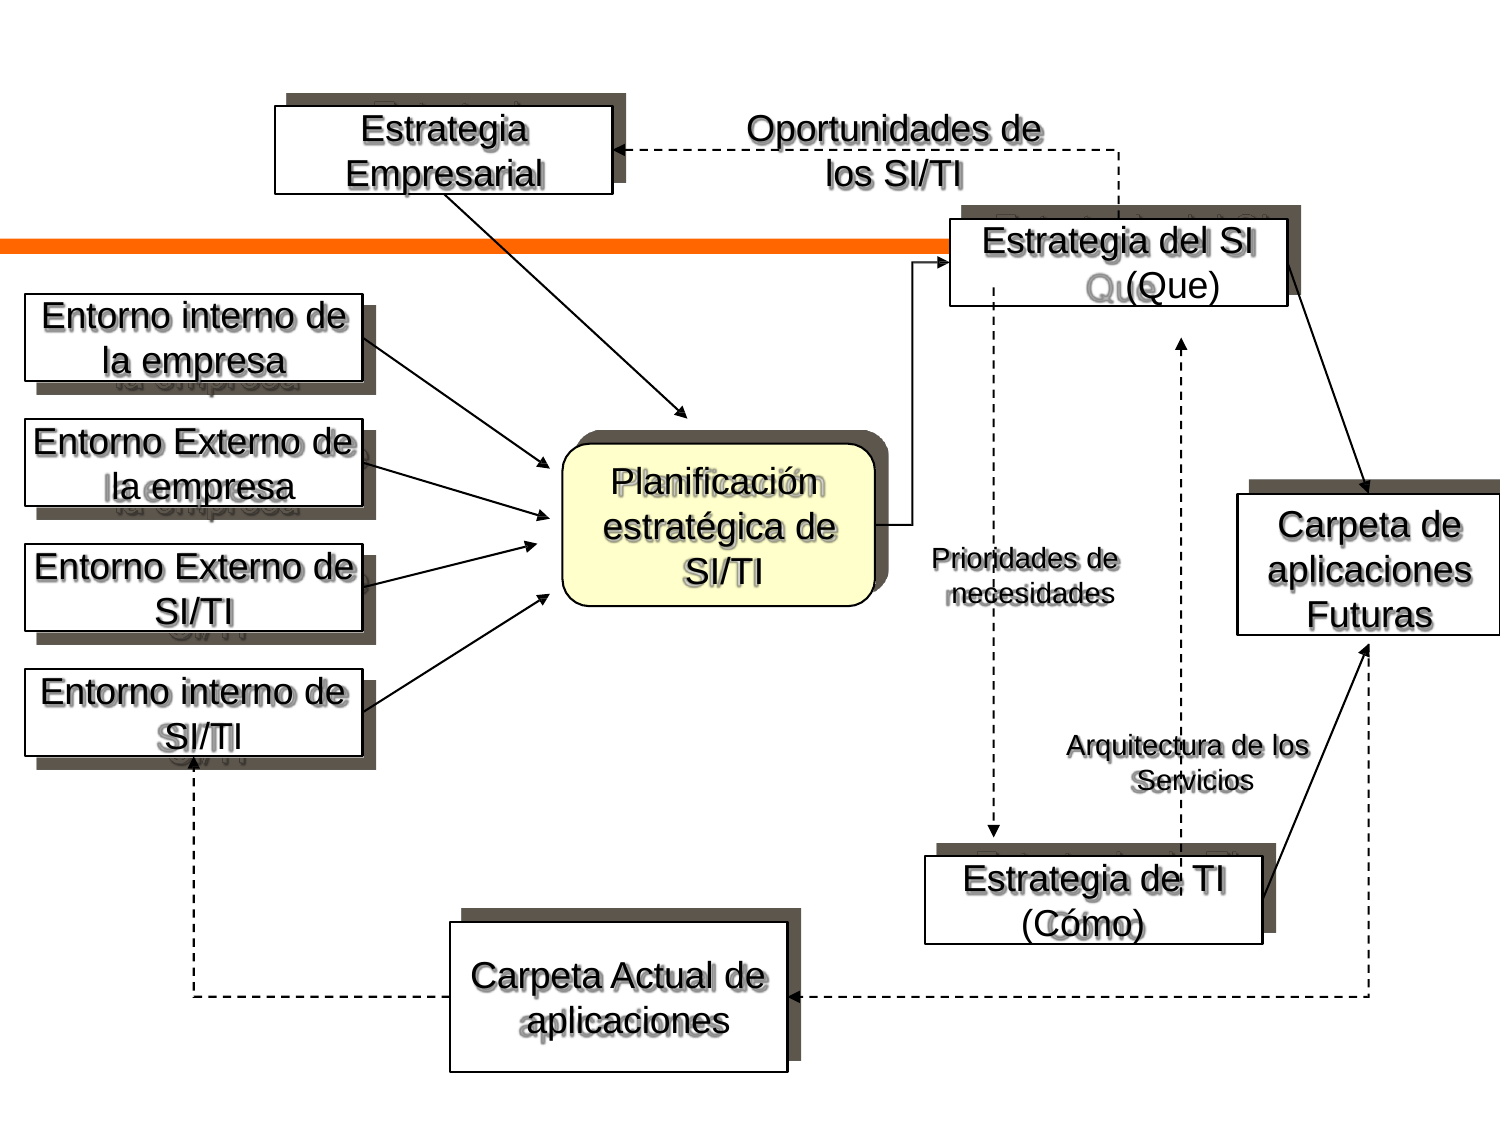

# Estrategia
Empresarial
Oportunidades de
los SI/TI

Estrategia del SI     (Que)

Entorno interno de
la empresa

Entorno Externo de  la empresa

Planificación  estratégica de  SI/TI

Carpeta de aplicaciones Futuras

Prioridades de  necesidades
Entorno Externo de
SI/TI

Entorno interno de  SI/TI

Arquitectura de los  Servicios

Estrategia de TI
 (Cómo)
Carpeta Actual de  aplicaciones